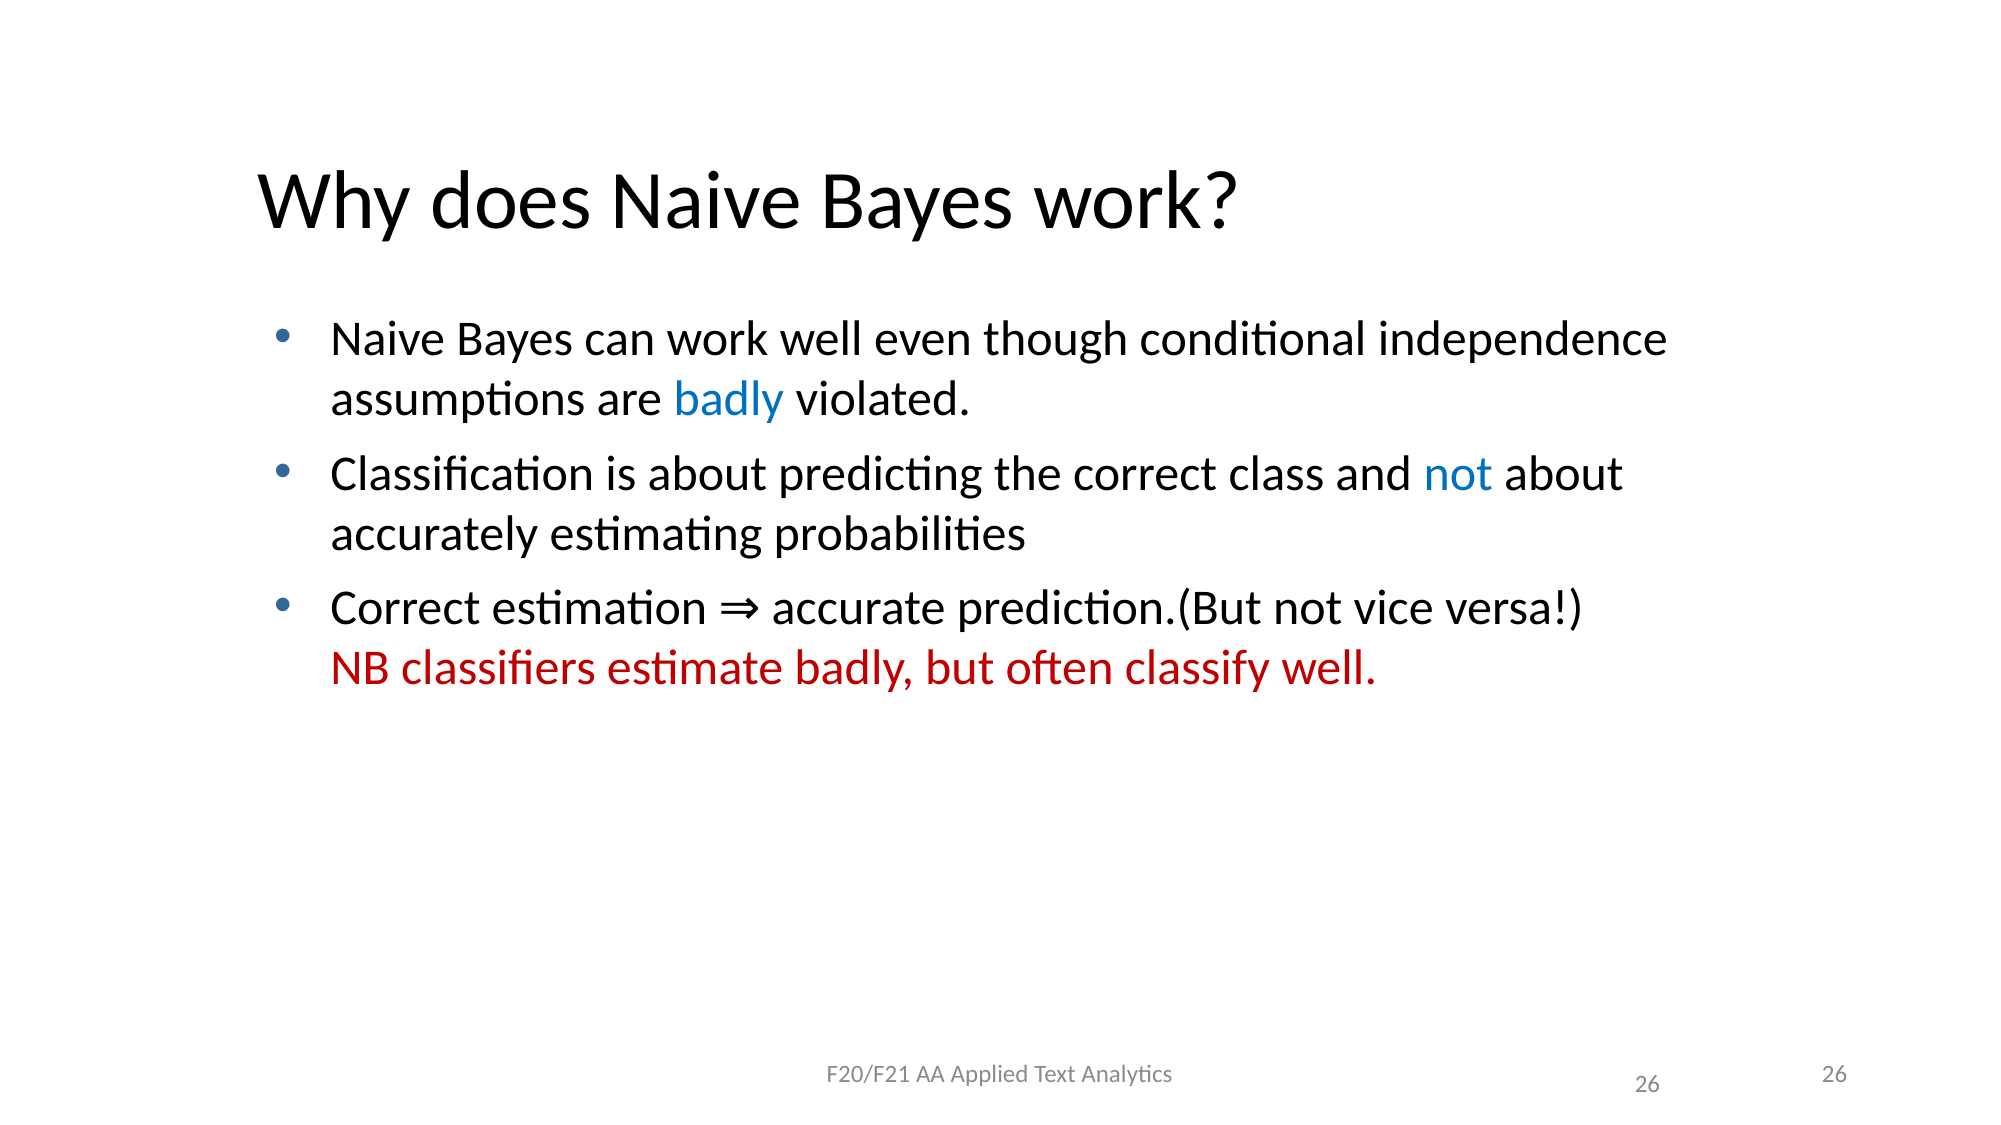

Why does Naive Bayes work?

Naive Bayes can work well even though conditional independence assumptions are badly violated.
Classification is about predicting the correct class and not about accurately estimating probabilities
Correct estimation ⇒ accurate prediction.(But not vice versa!)              NB classifiers estimate badly, but often classify well.

26
F20/F21 AA Applied Text Analytics
26